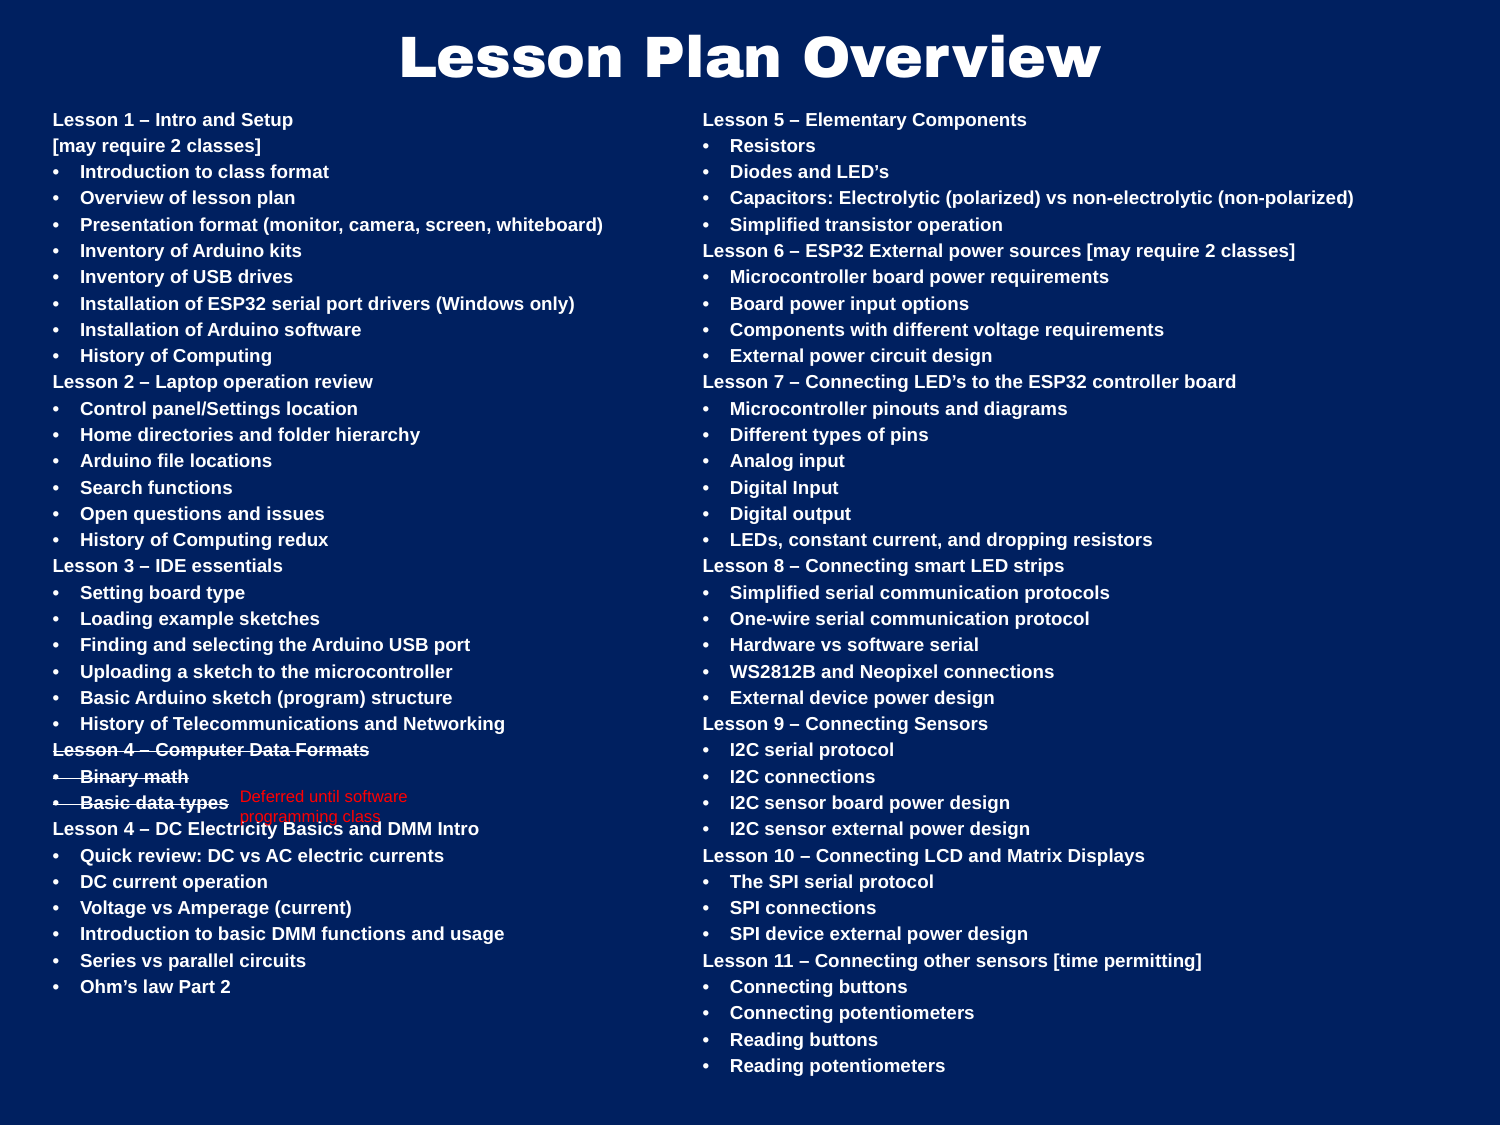

# Lesson Plan Overview
Lesson 1 – Intro and Setup
[may require 2 classes]
•    Introduction to class format
•    Overview of lesson plan
•    Presentation format (monitor, camera, screen, whiteboard)
•    Inventory of Arduino kits
•    Inventory of USB drives
•    Installation of ESP32 serial port drivers (Windows only)
•    Installation of Arduino software
•    History of Computing
Lesson 2 – Laptop operation review
•    Control panel/Settings location
•    Home directories and folder hierarchy
•    Arduino file locations
•    Search functions
•    Open questions and issues
•    History of Computing redux
Lesson 3 – IDE essentials
•    Setting board type
•    Loading example sketches
•    Finding and selecting the Arduino USB port
•    Uploading a sketch to the microcontroller
•    Basic Arduino sketch (program) structure
•    History of Telecommunications and Networking
Lesson 4 – Computer Data Formats
•    Binary math
•    Basic data types
Lesson 4 – DC Electricity Basics and DMM Intro
•    Quick review: DC vs AC electric currents
•    DC current operation
•    Voltage vs Amperage (current)
•    Introduction to basic DMM functions and usage
•    Series vs parallel circuits
•    Ohm’s law Part 2

Lesson 5 – Elementary Components
•    Resistors
•    Diodes and LED’s
•    Capacitors: Electrolytic (polarized) vs non-electrolytic (non-polarized)
•    Simplified transistor operation
Lesson 6 – ESP32 External power sources [may require 2 classes]
•    Microcontroller board power requirements
•    Board power input options
•    Components with different voltage requirements
•    External power circuit design
Lesson 7 – Connecting LED’s to the ESP32 controller board
•    Microcontroller pinouts and diagrams
•    Different types of pins
•    Analog input
•    Digital Input
•    Digital output
•    LEDs, constant current, and dropping resistors
Lesson 8 – Connecting smart LED strips
•    Simplified serial communication protocols
•    One-wire serial communication protocol
•    Hardware vs software serial
•    WS2812B and Neopixel connections
•    External device power design
Lesson 9 – Connecting Sensors
•    I2C serial protocol
•    I2C connections
•    I2C sensor board power design
•    I2C sensor external power design
Lesson 10 – Connecting LCD and Matrix Displays
•    The SPI serial protocol
•    SPI connections
•    SPI device external power design
Lesson 11 – Connecting other sensors [time permitting]
•    Connecting buttons
•    Connecting potentiometers
•    Reading buttons
•    Reading potentiometers
Deferred until software programming class